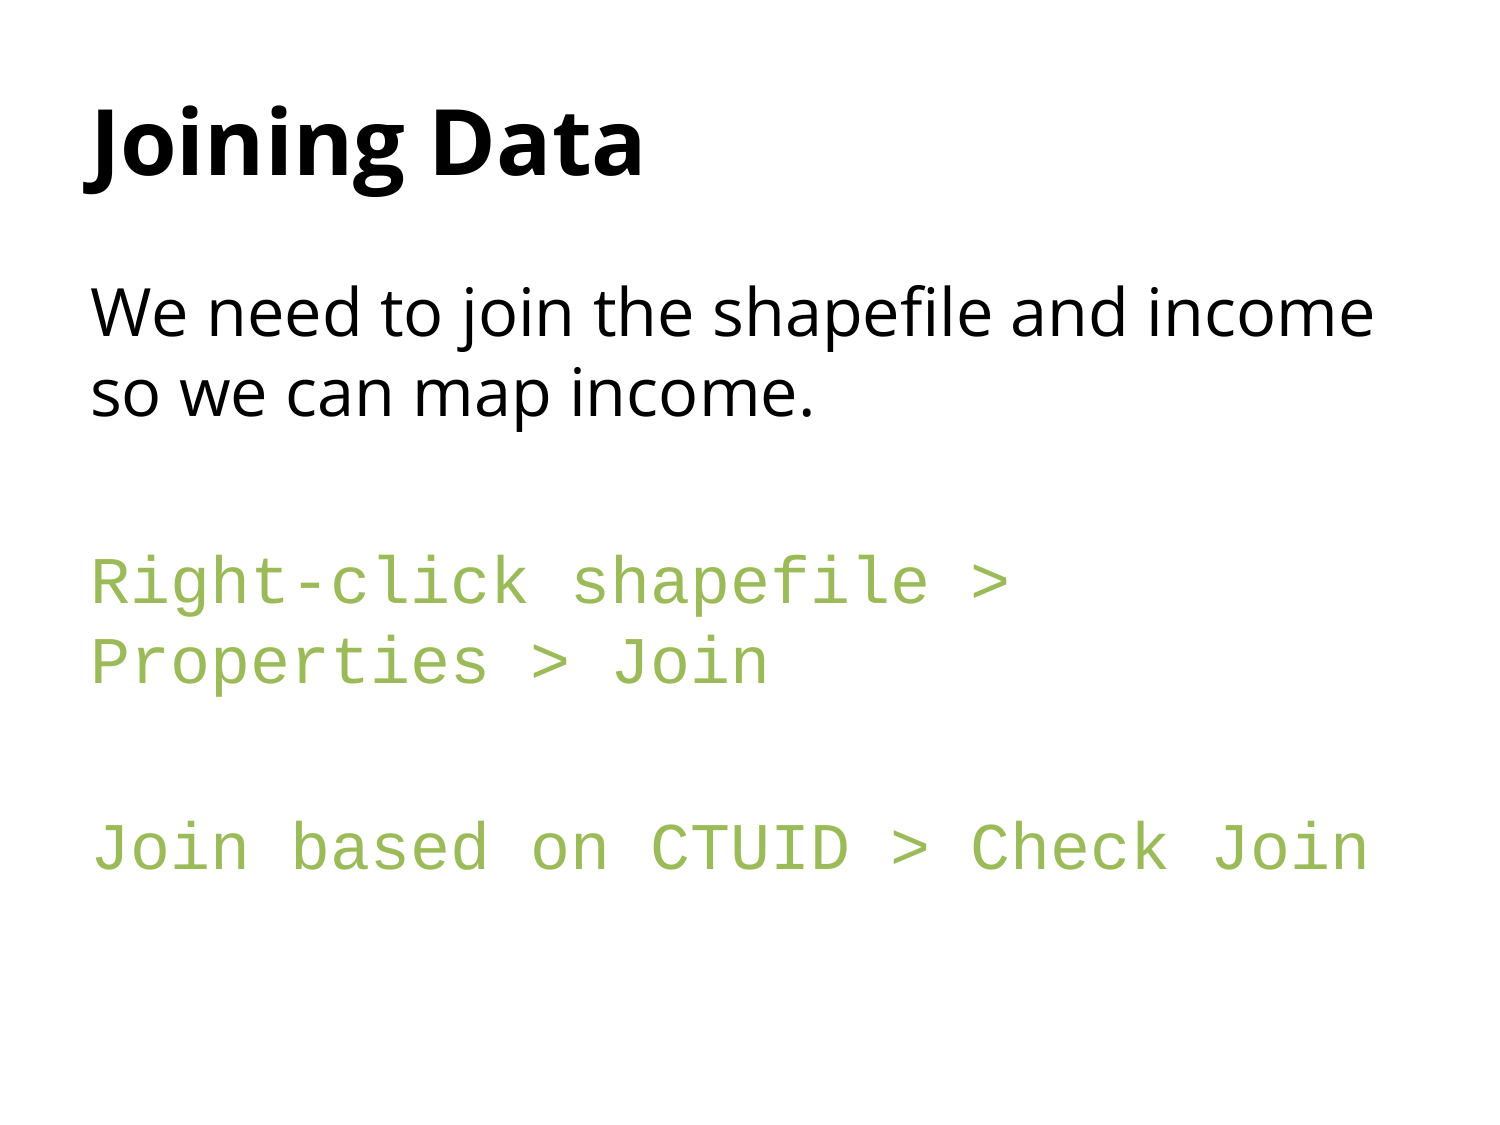

# Joining Data
We need to join the shapefile and income so we can map income.

Right-click shapefile > Properties > Join

Join based on CTUID > Check Join